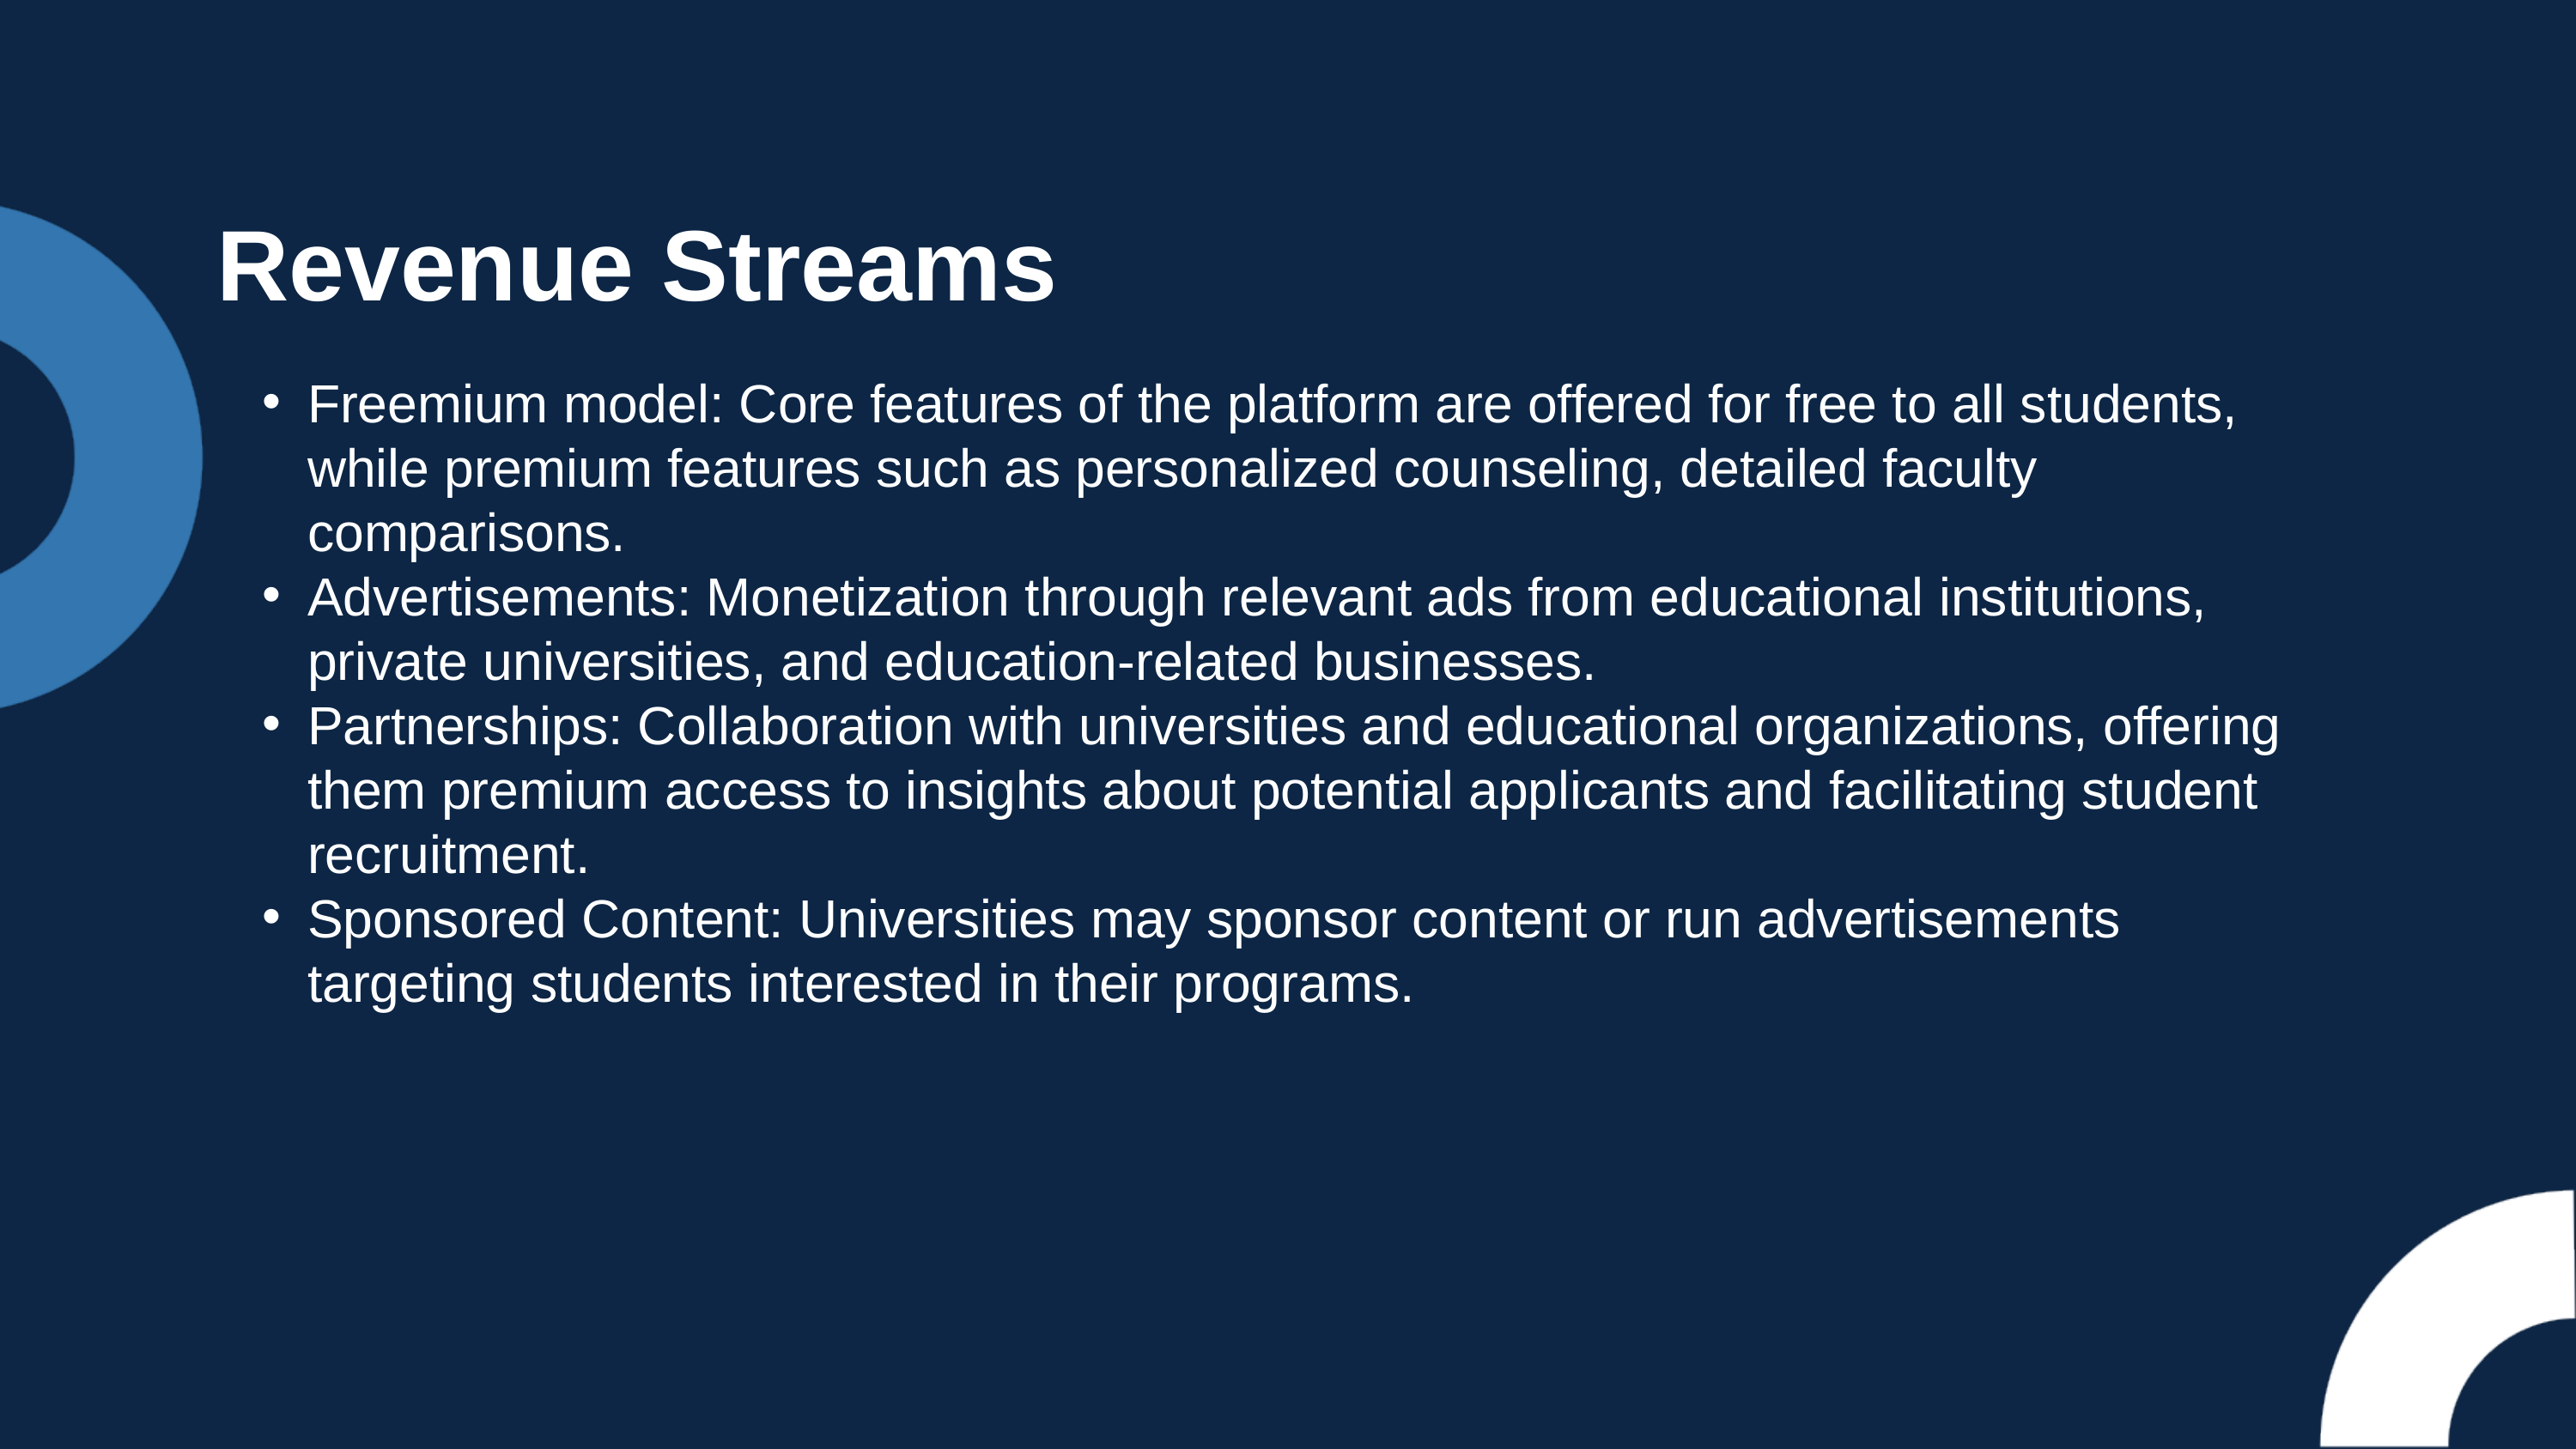

Revenue Streams

Freemium model: Core features of the platform are offered for free to all students, while premium features such as personalized counseling, detailed faculty comparisons.
Advertisements: Monetization through relevant ads from educational institutions, private universities, and education-related businesses.
Partnerships: Collaboration with universities and educational organizations, offering them premium access to insights about potential applicants and facilitating student recruitment.
Sponsored Content: Universities may sponsor content or run advertisements targeting students interested in their programs.